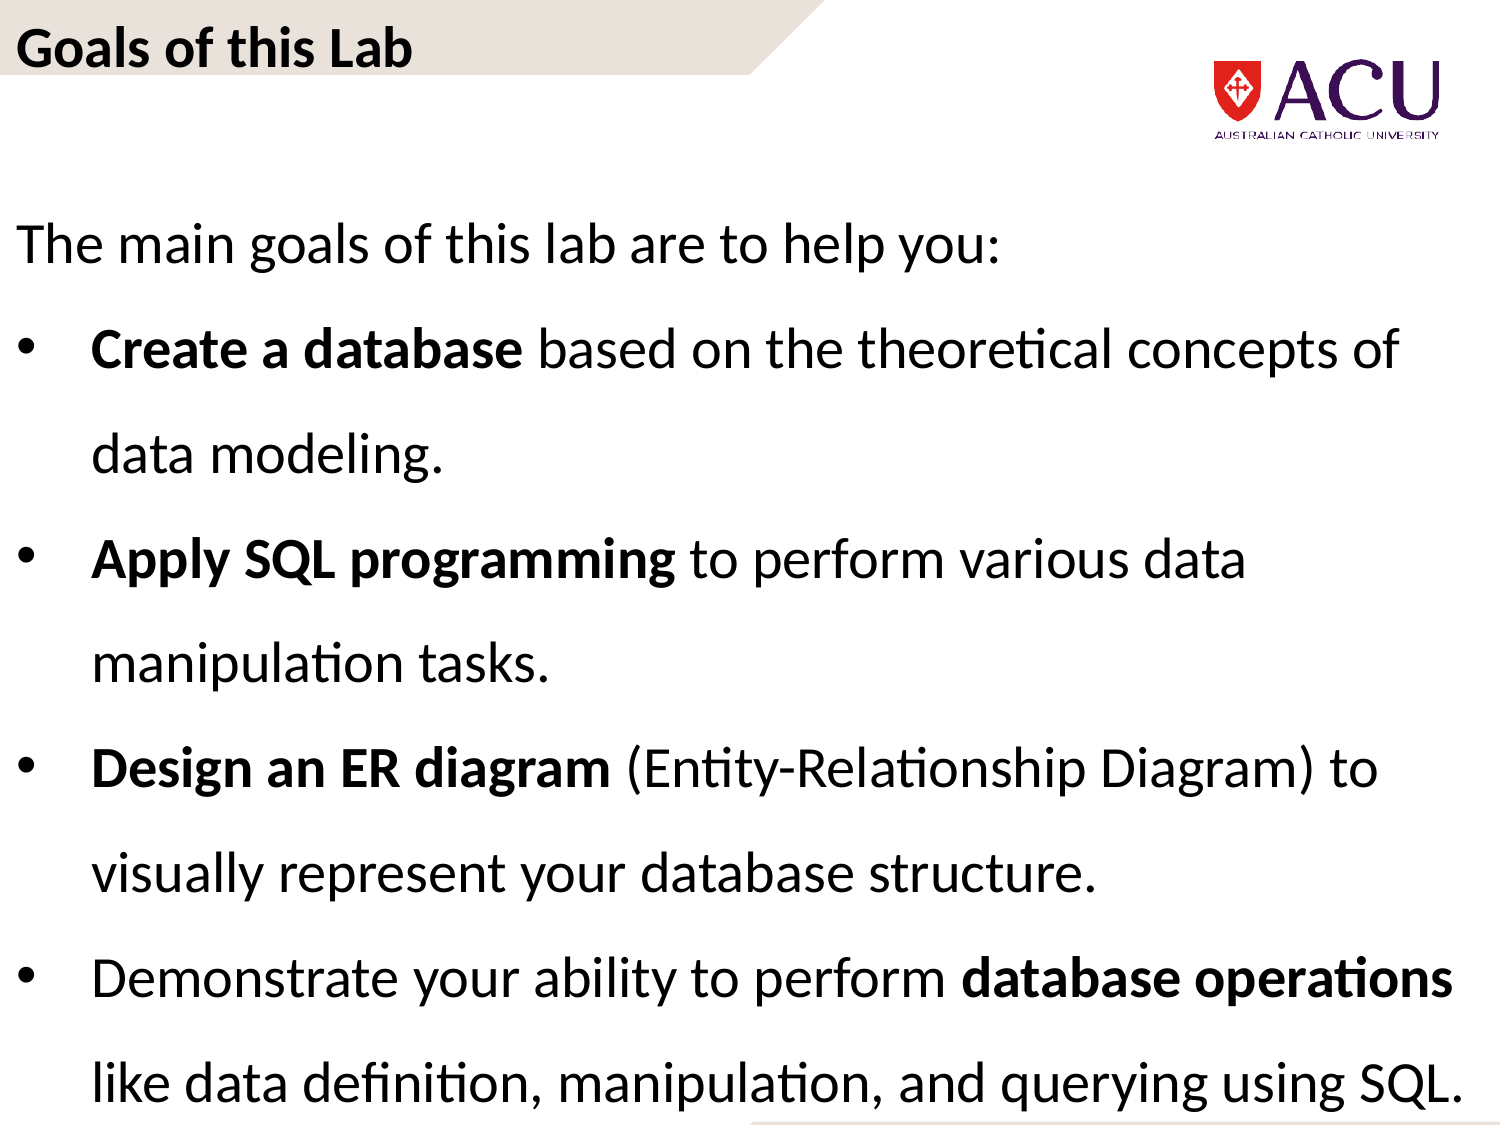

Goals of this Lab
The main goals of this lab are to help you:
Create a database based on the theoretical concepts of data modeling.
Apply SQL programming to perform various data manipulation tasks.
Design an ER diagram (Entity-Relationship Diagram) to visually represent your database structure.
Demonstrate your ability to perform database operations like data definition, manipulation, and querying using SQL.
2 |	Faculty of Business and Law | Peter Faber Business School